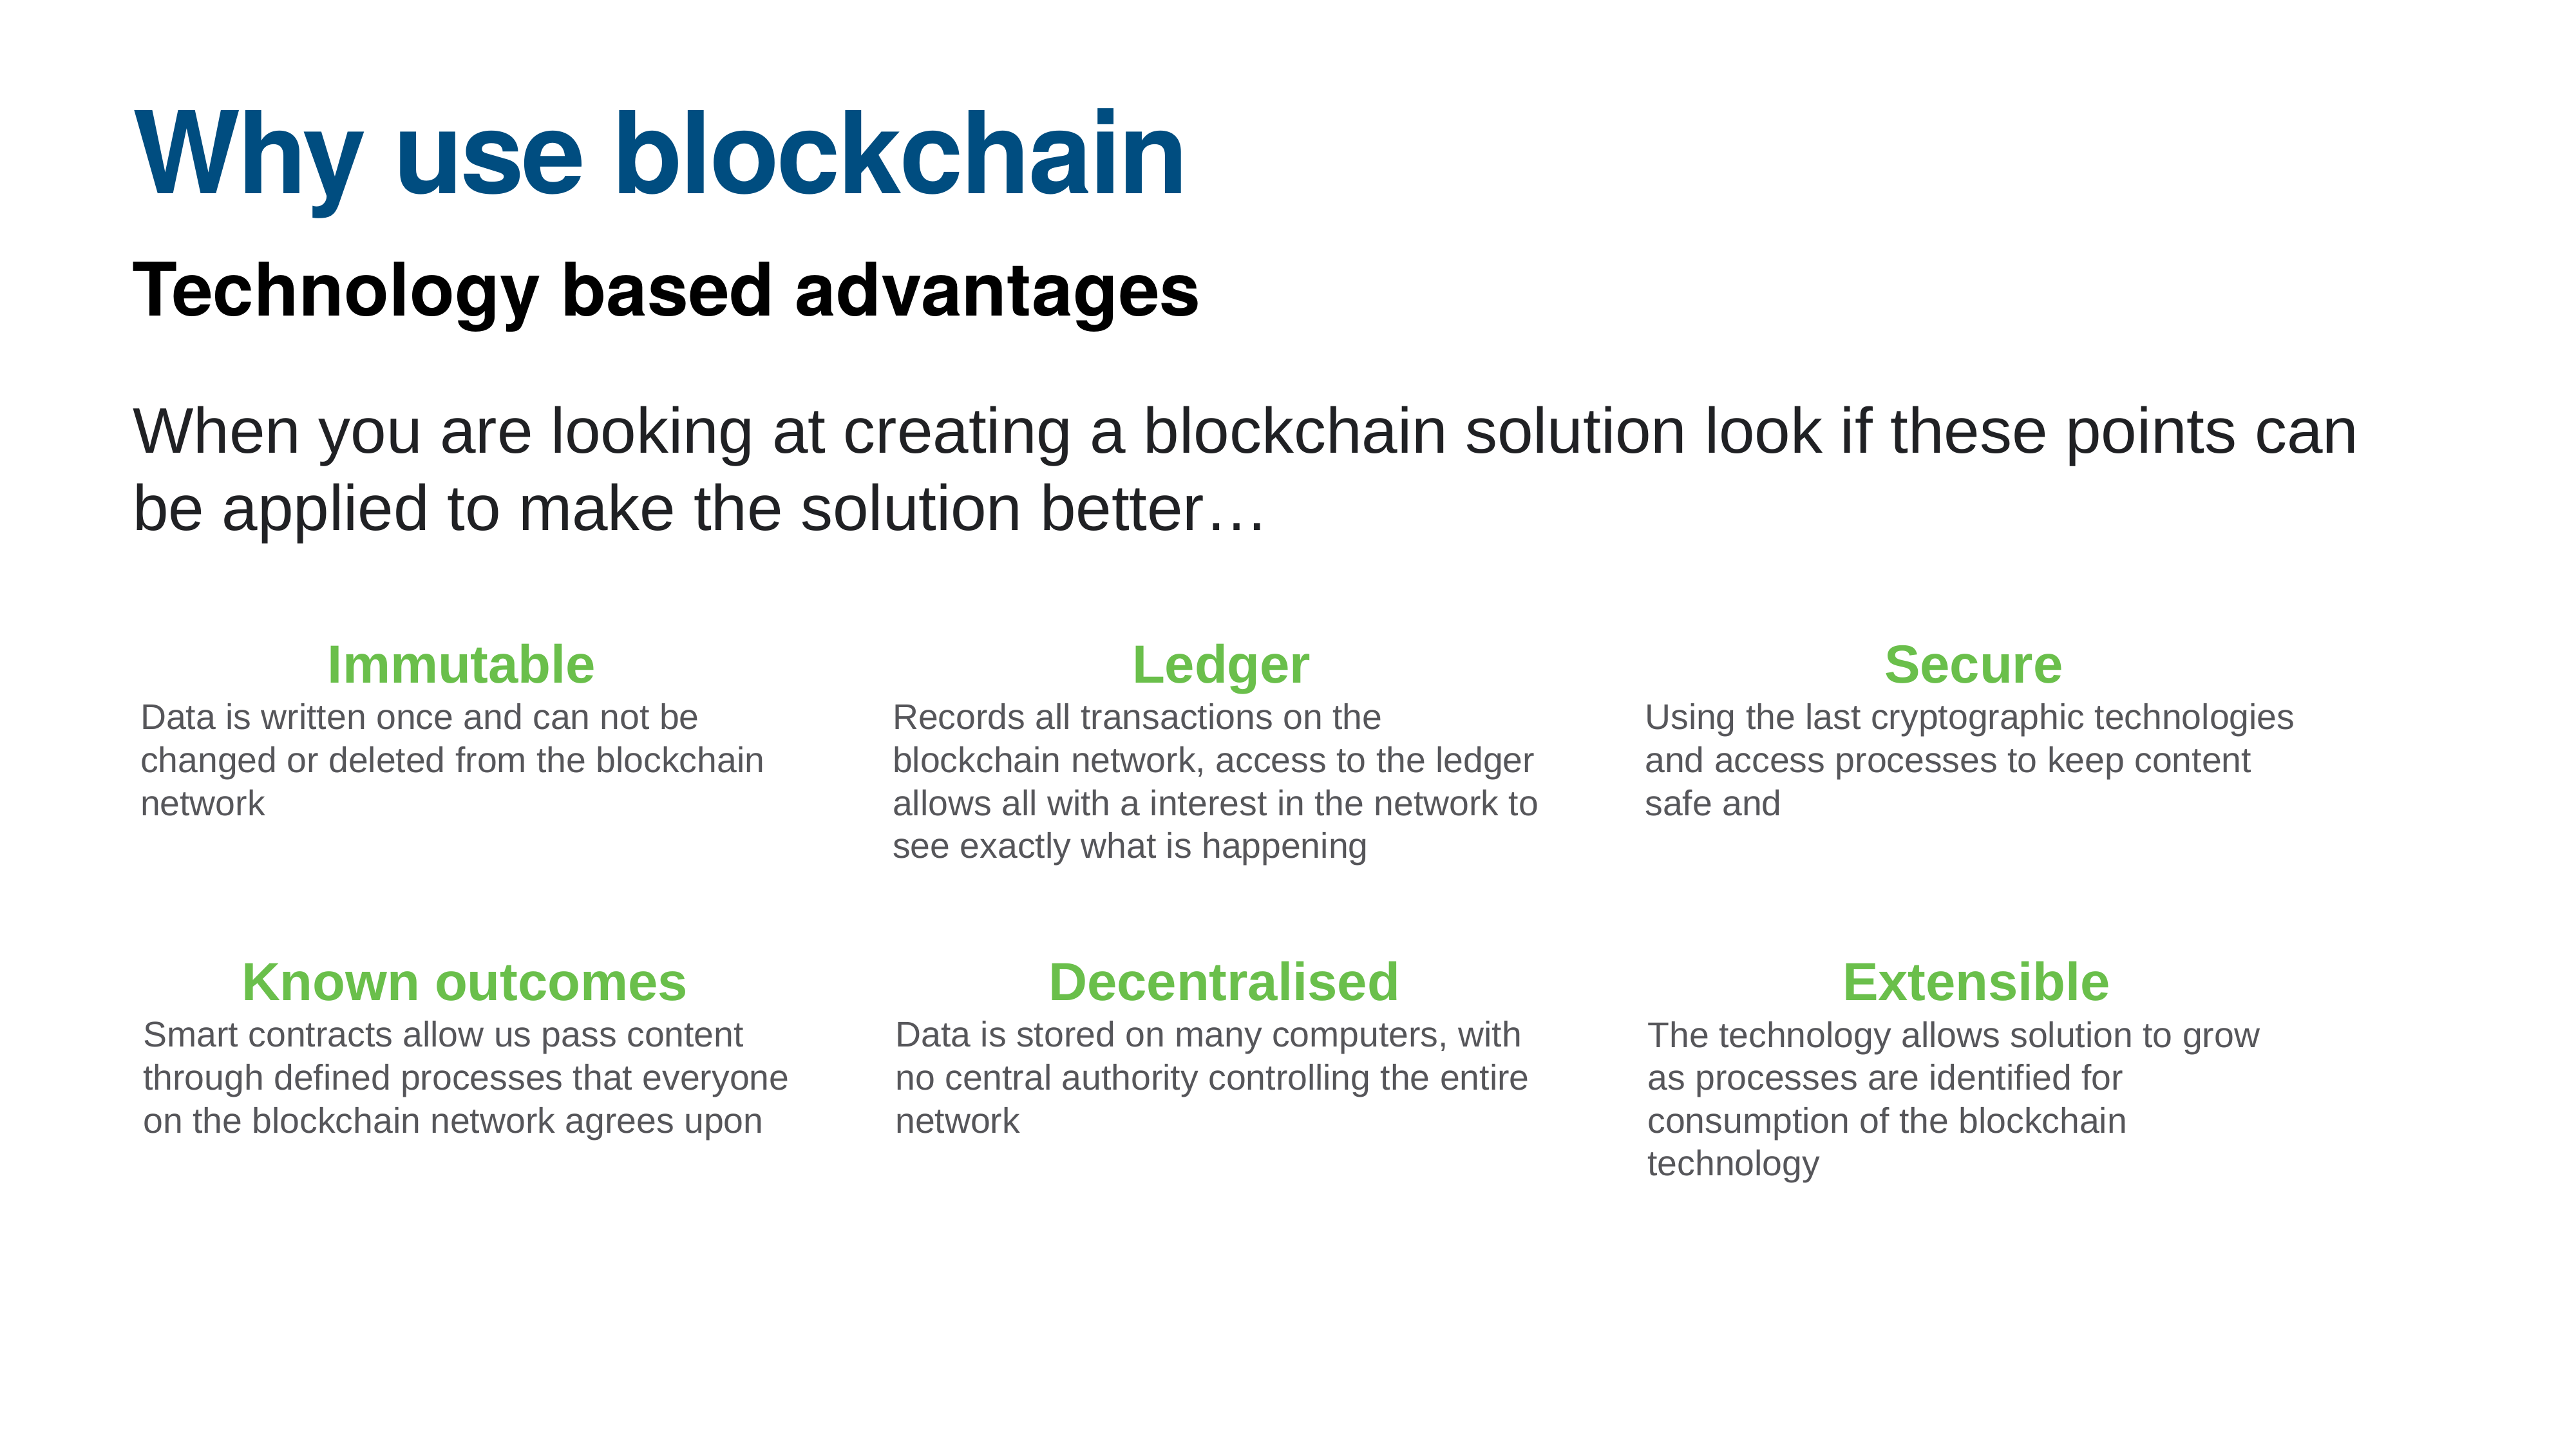

# Why use blockchain
Technology based advantages
When you are looking at creating a blockchain solution look if these points can be applied to make the solution better…
Immutable
Data is written once and can not be changed or deleted from the blockchain network
Ledger
Records all transactions on the blockchain network, access to the ledger allows all with a interest in the network to see exactly what is happening
Secure
Using the last cryptographic technologies and access processes to keep content safe and
Known outcomes
Smart contracts allow us pass content through defined processes that everyone on the blockchain network agrees upon
Decentralised
Data is stored on many computers, with no central authority controlling the entire network
Extensible
The technology allows solution to grow as processes are identified for consumption of the blockchain technology